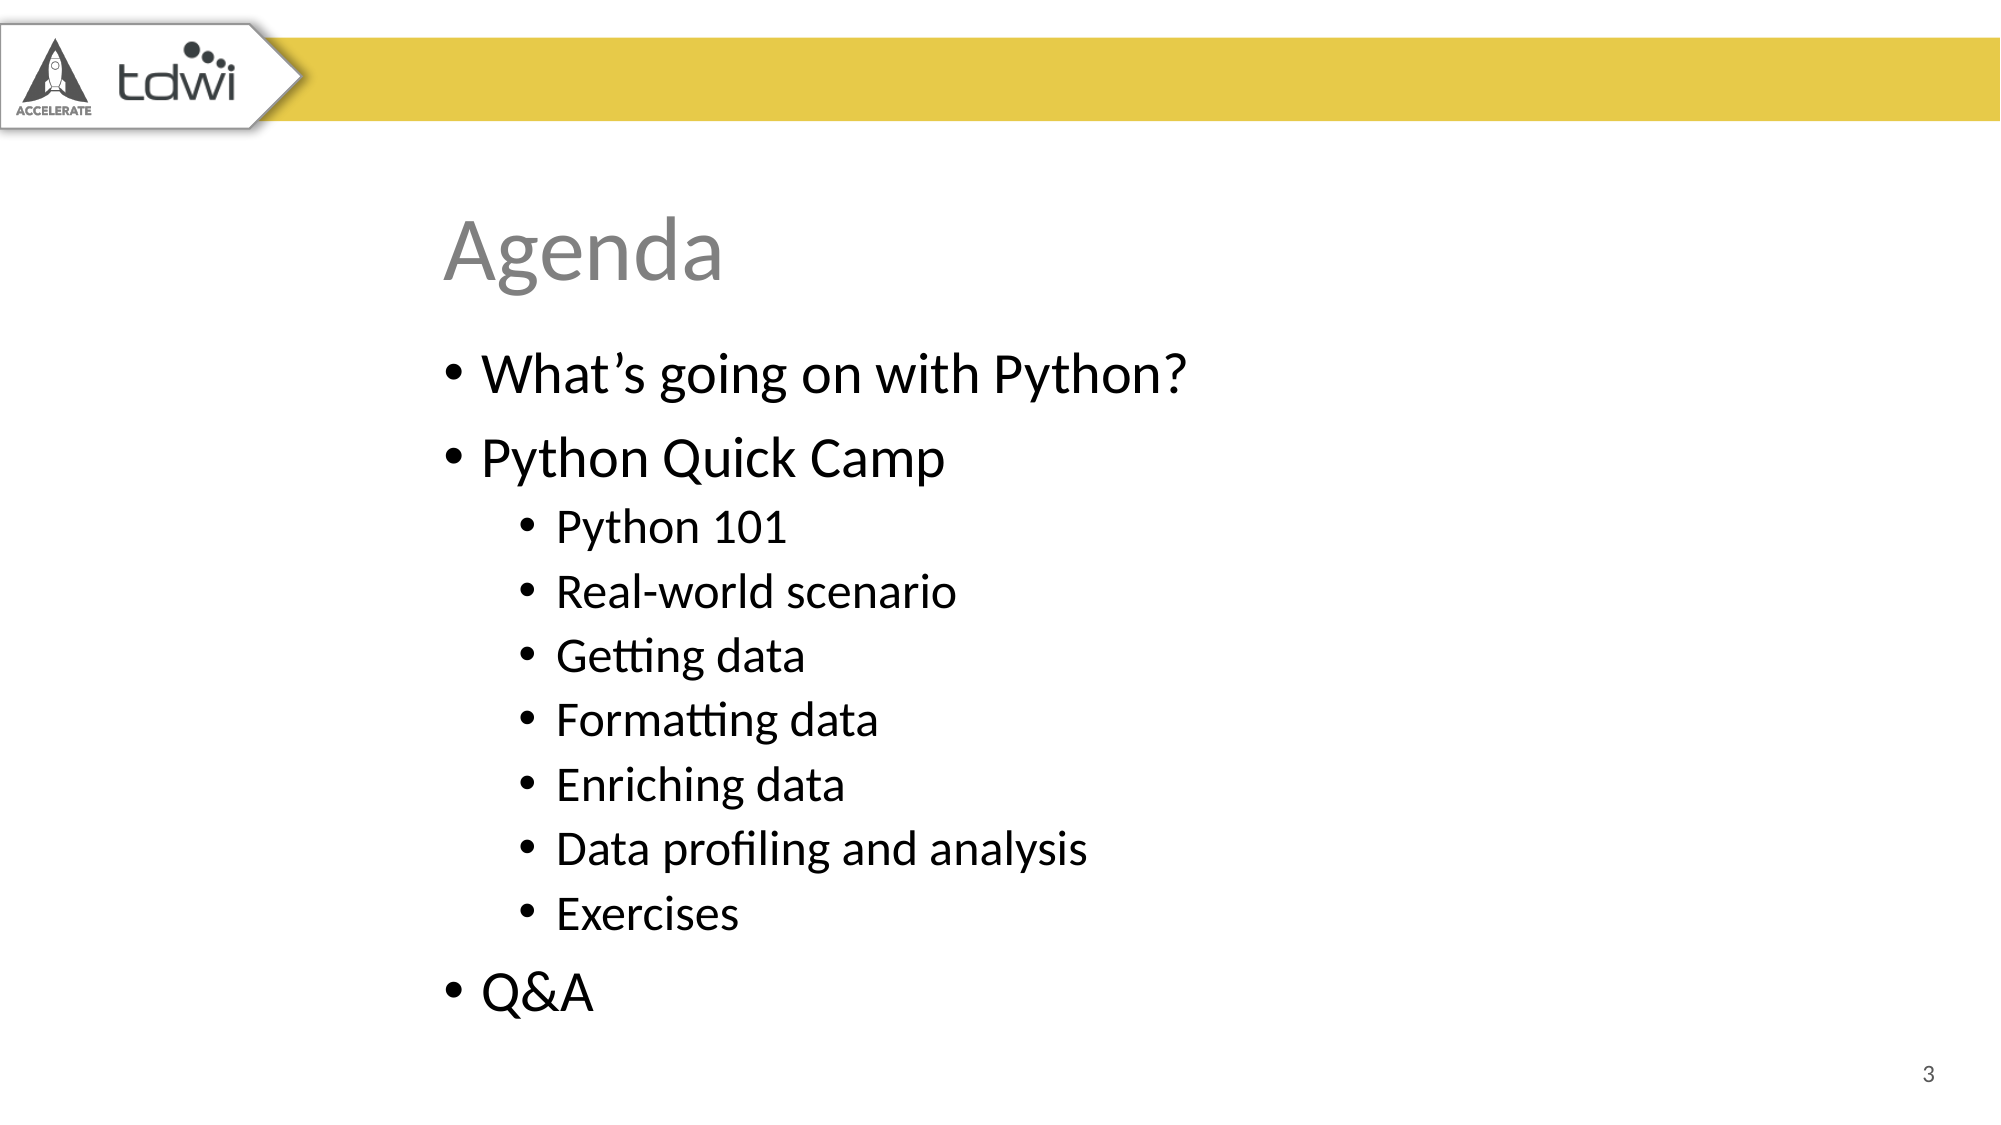

# Agenda
What’s going on with Python?
Python Quick Camp
Python 101
Real-world scenario
Getting data
Formatting data
Enriching data
Data profiling and analysis
Exercises
Q&A
3